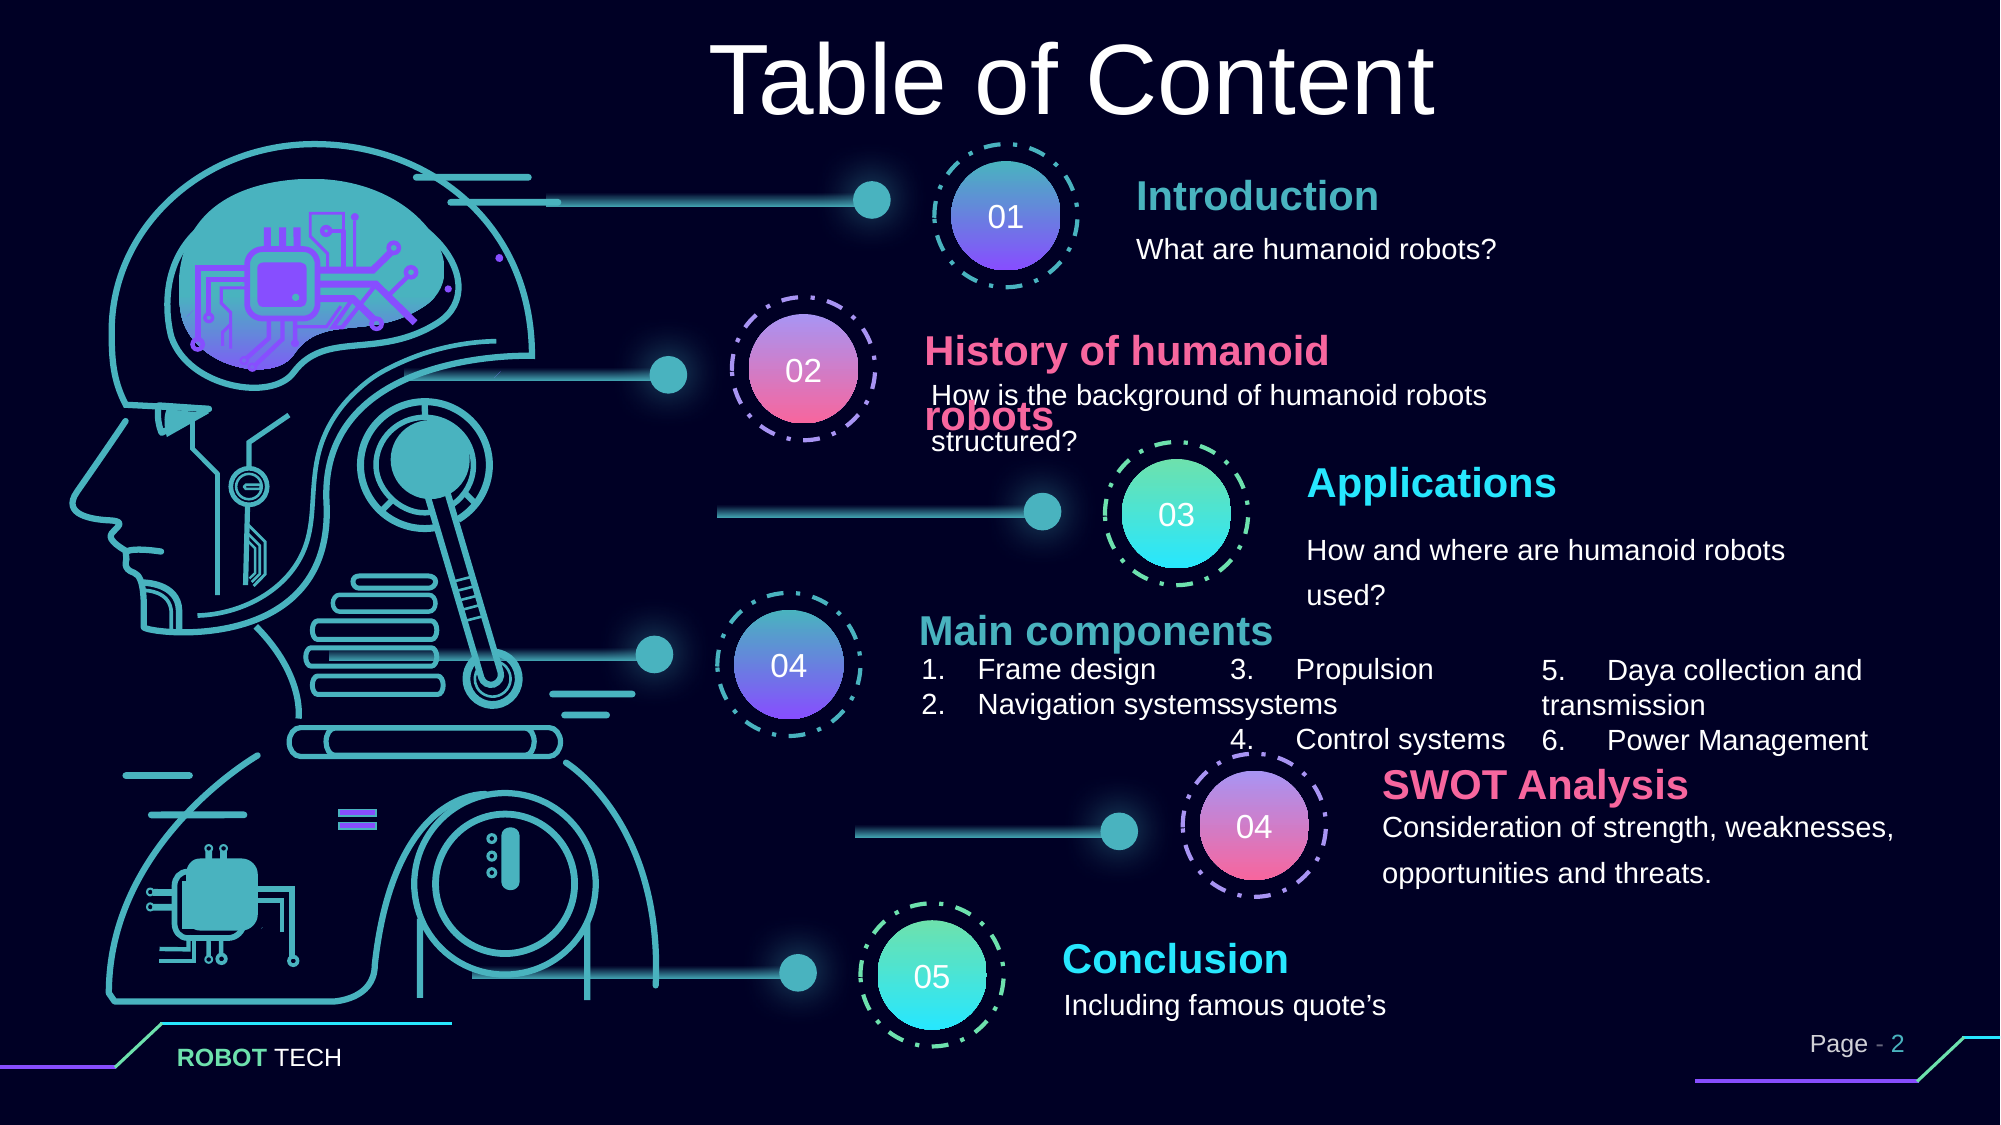

Table of Content

01
Introduction
What are humanoid robots?

History of humanoid robots
02

How is the background of humanoid robots structured?
Applications

03

How and where are humanoid robots used?
Main components

04
Frame design
Navigation systems
3.     Propulsion systems
4.     Control systems
5.     Daya collection and transmission
6.     Power Management

SWOT Analysis

04
Consideration of strength, weaknesses, opportunities and threats.

Conclusion
05
Including famous quote’s